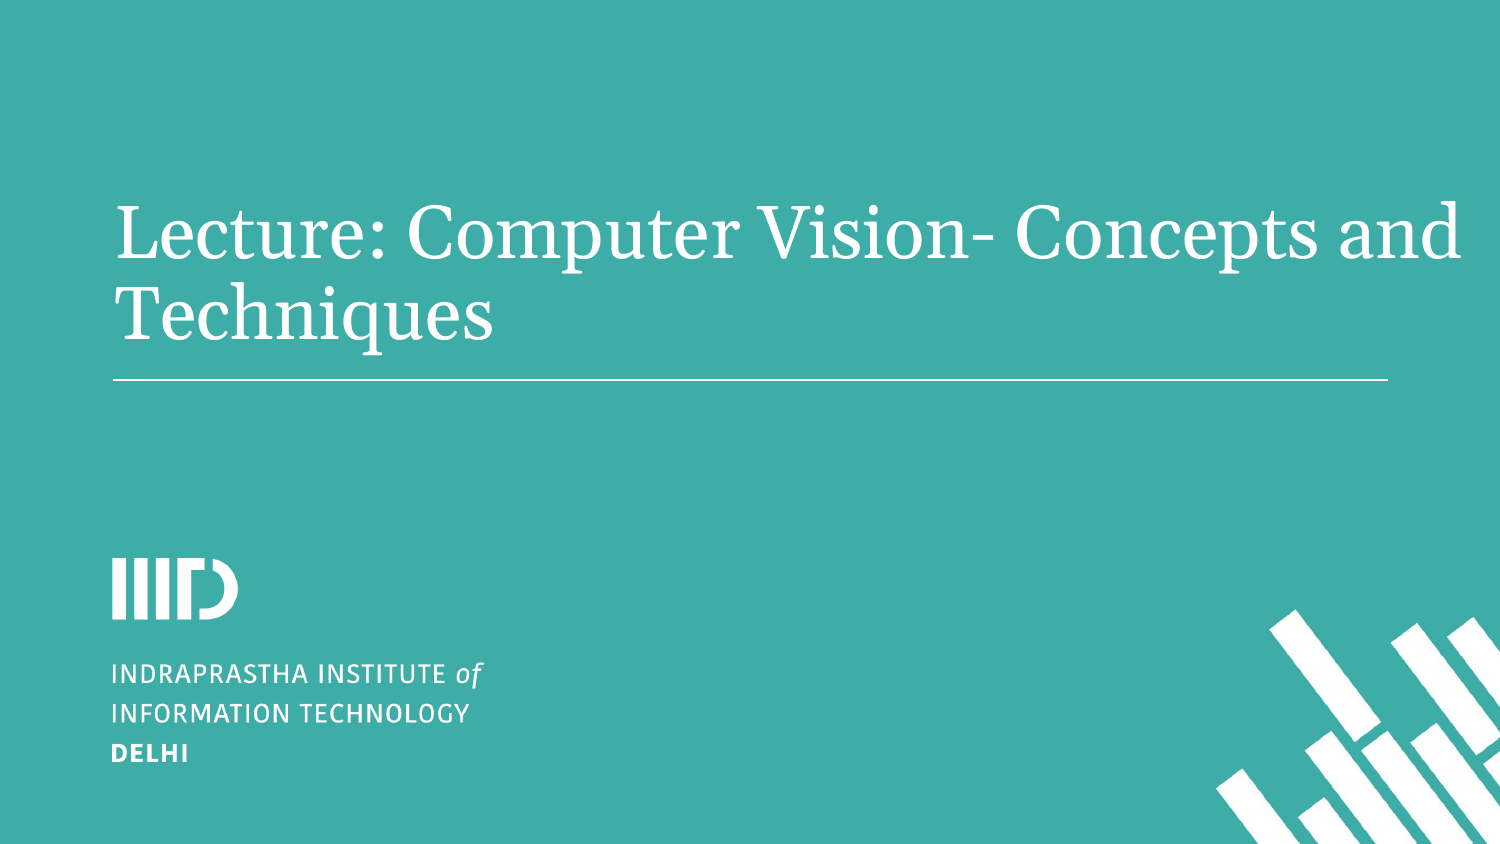

# Lecture: Computer Vision- Concepts and Techniques